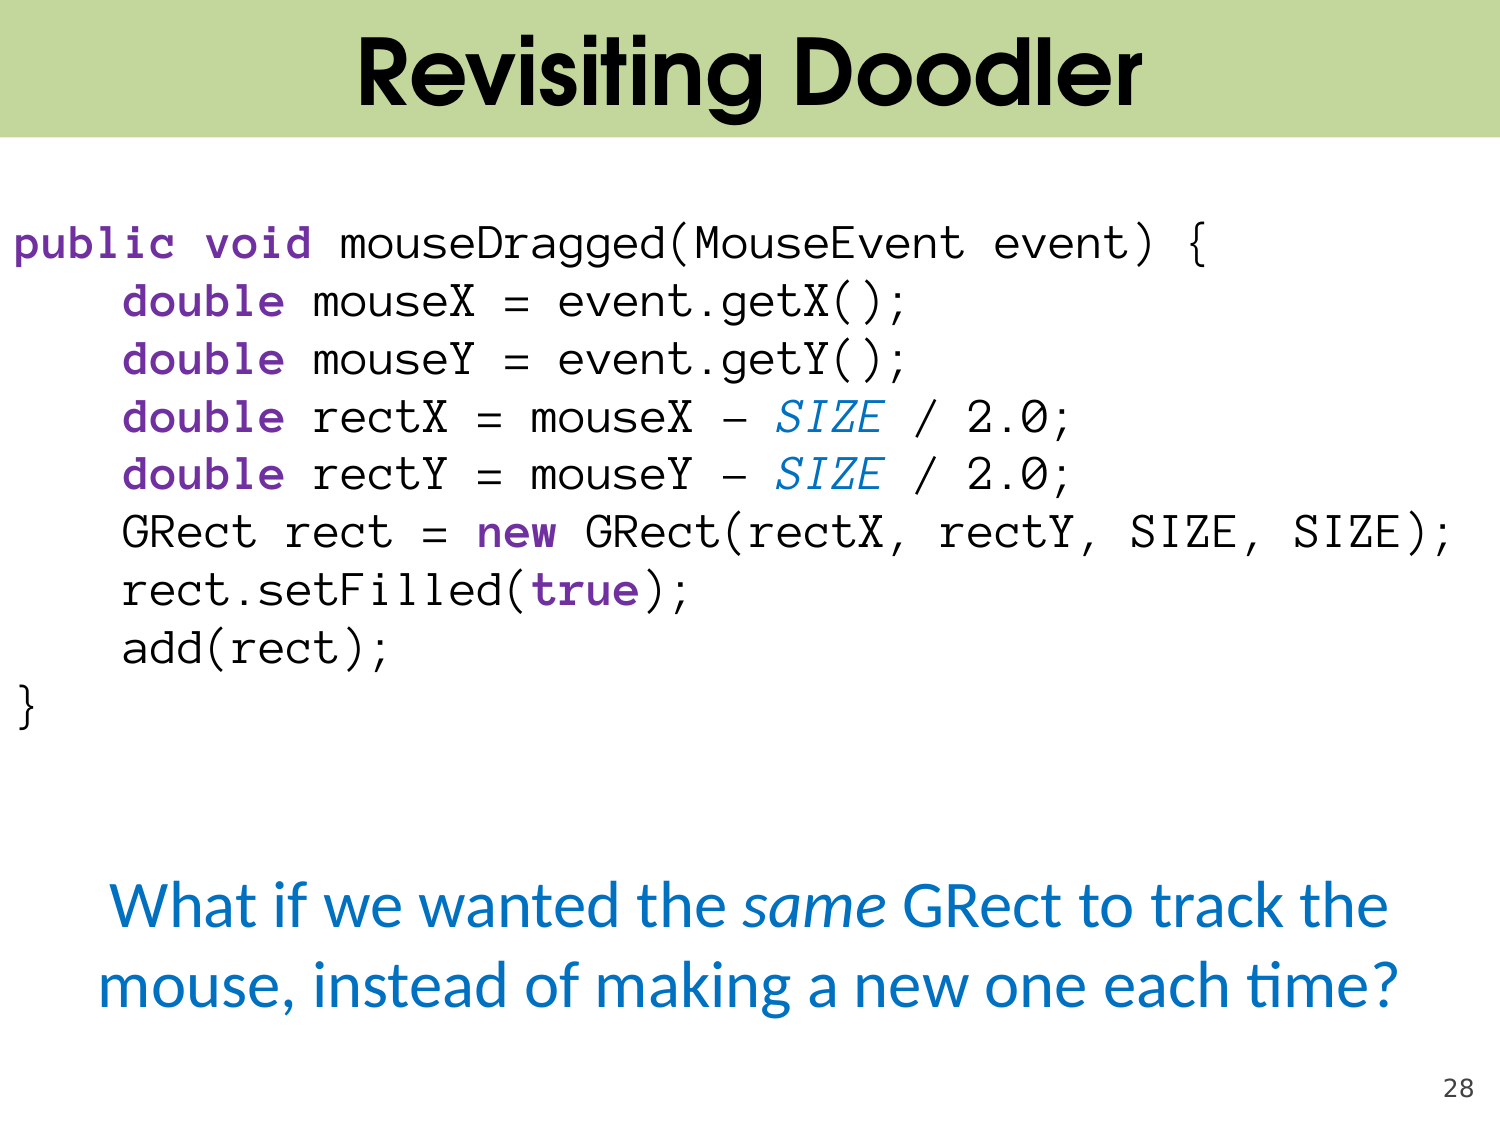

# Revisiting Doodler
public void mouseDragged(MouseEvent event) {
    double mouseX = event.getX();
    double mouseY = event.getY();
    double rectX = mouseX – SIZE / 2.0;
    double rectY = mouseY – SIZE / 2.0;
    GRect rect = new GRect(rectX, rectY, SIZE, SIZE);
    rect.setFilled(true);
    add(rect);
}
What if we wanted the same GRect to track the mouse, instead of making a new one each time?